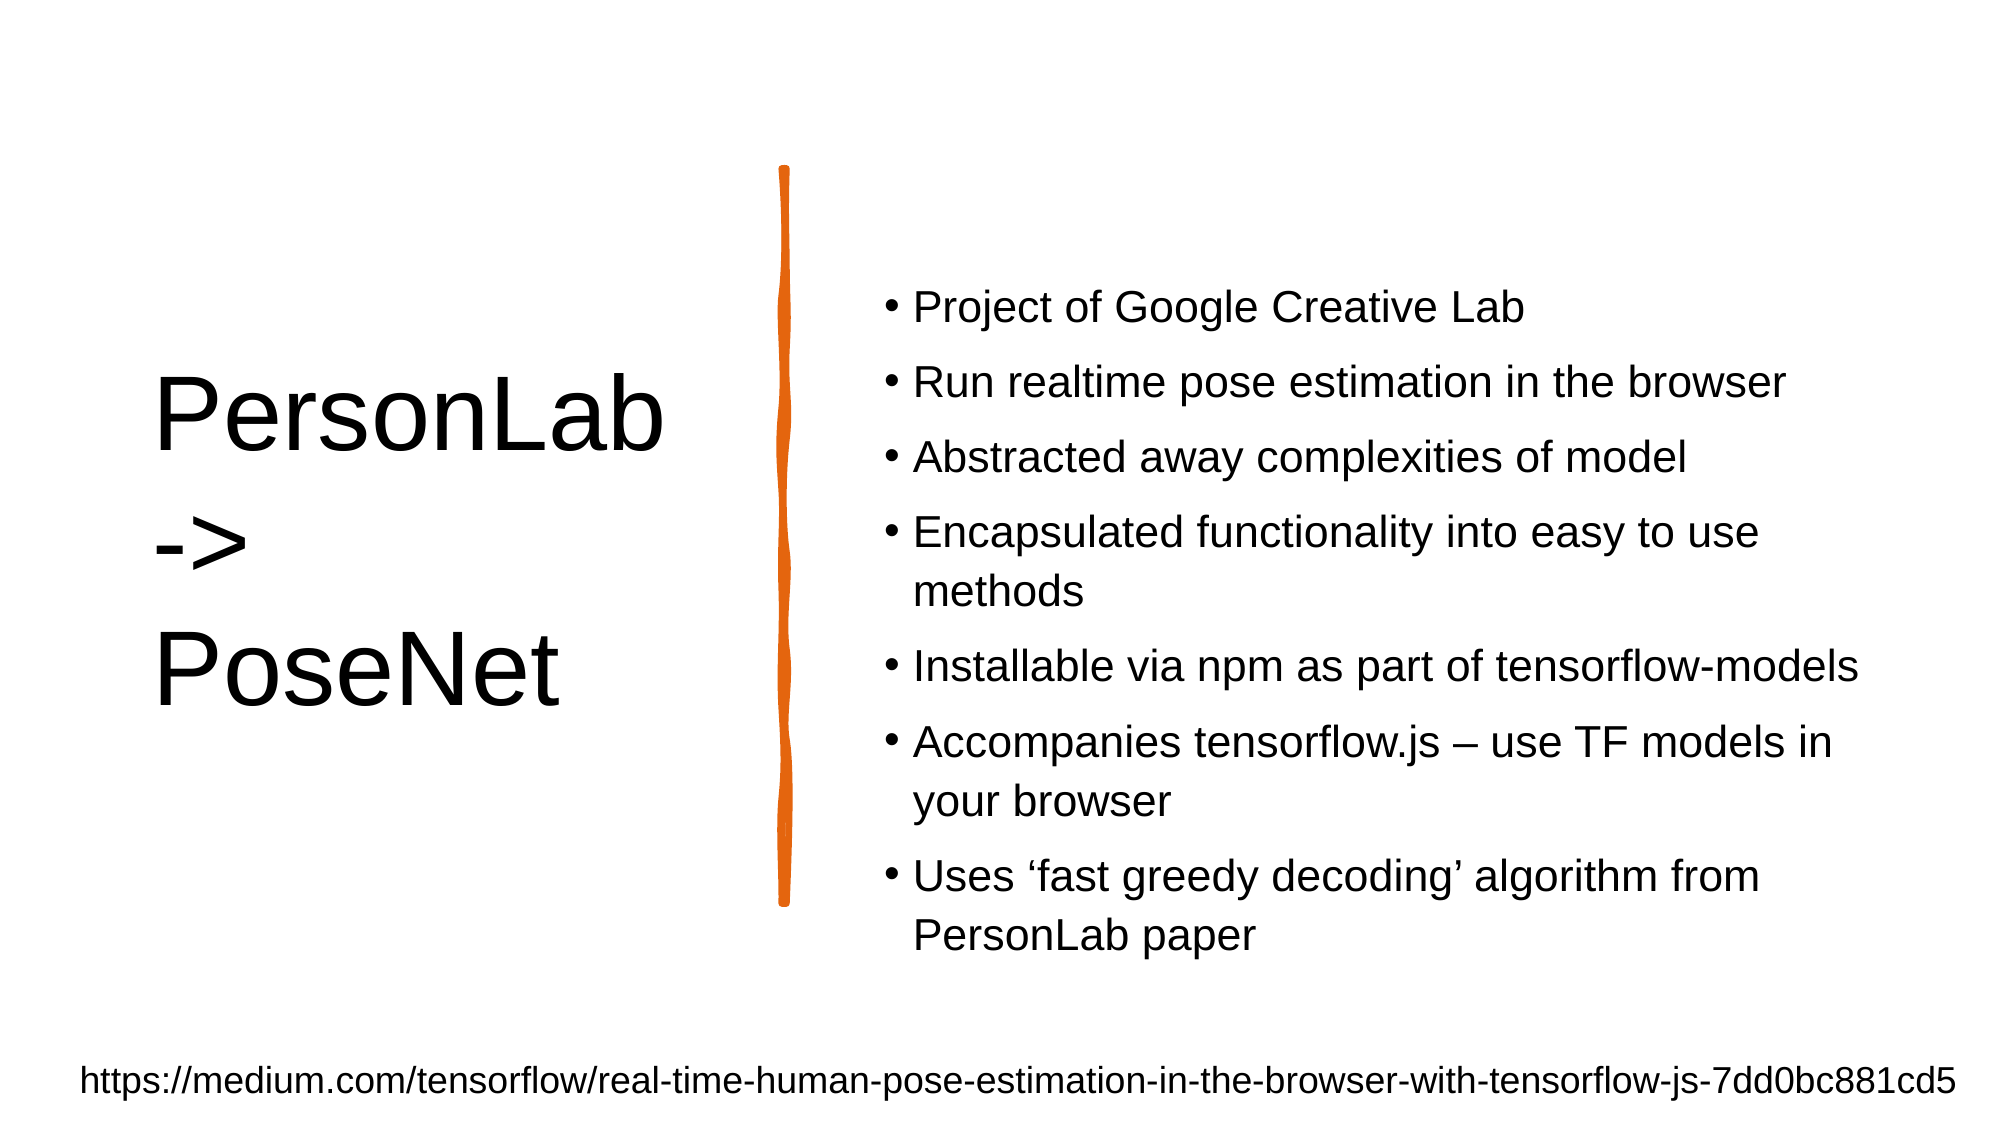

# PersonLab -> PoseNet
Project of Google Creative Lab
Run realtime pose estimation in the browser
Abstracted away complexities of model
Encapsulated functionality into easy to use methods
Installable via npm as part of tensorflow-models
Accompanies tensorflow.js – use TF models in your browser
Uses ‘fast greedy decoding’ algorithm from PersonLab paper

https://medium.com/tensorflow/real-time-human-pose-estimation-in-the-browser-with-tensorflow-js-7dd0bc881cd5